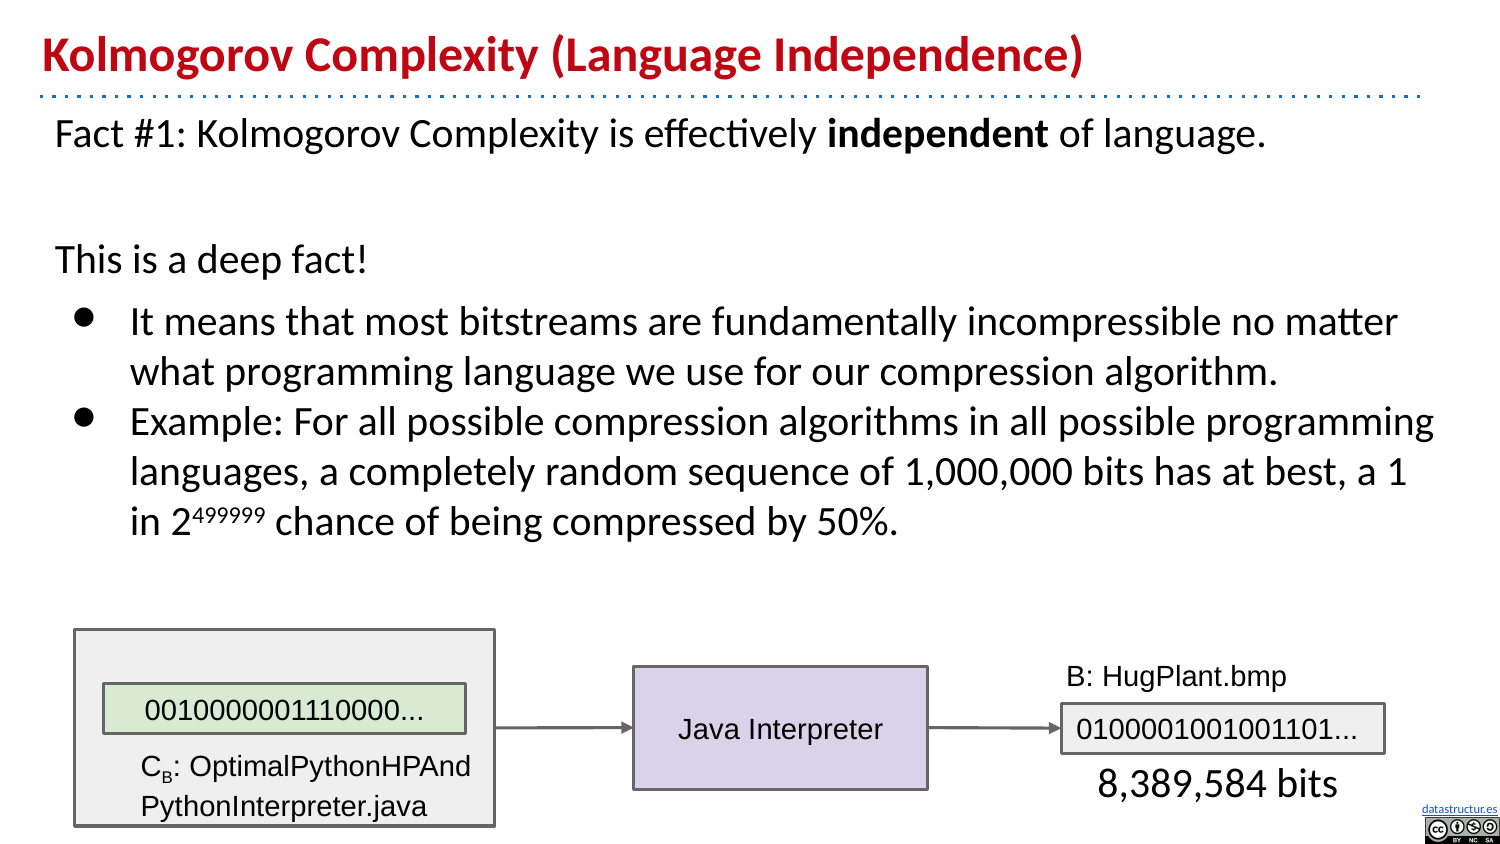

# Kolmogorov Complexity (Language Independence)
Fact #1: Kolmogorov Complexity is effectively independent of language.

This is a deep fact!
It means that most bitstreams are fundamentally incompressible no matter what programming language we use for our compression algorithm.
Example: For all possible compression algorithms in all possible programming languages, a completely random sequence of 1,000,000 bits has at best, a 1 in 2499999 chance of being compressed by 50%.

0010000001110000...
CB: OptimalPythonHPAnd
PythonInterpreter.java
B: HugPlant.bmp
0100001001001101...
8,389,584 bits
Java Interpreter